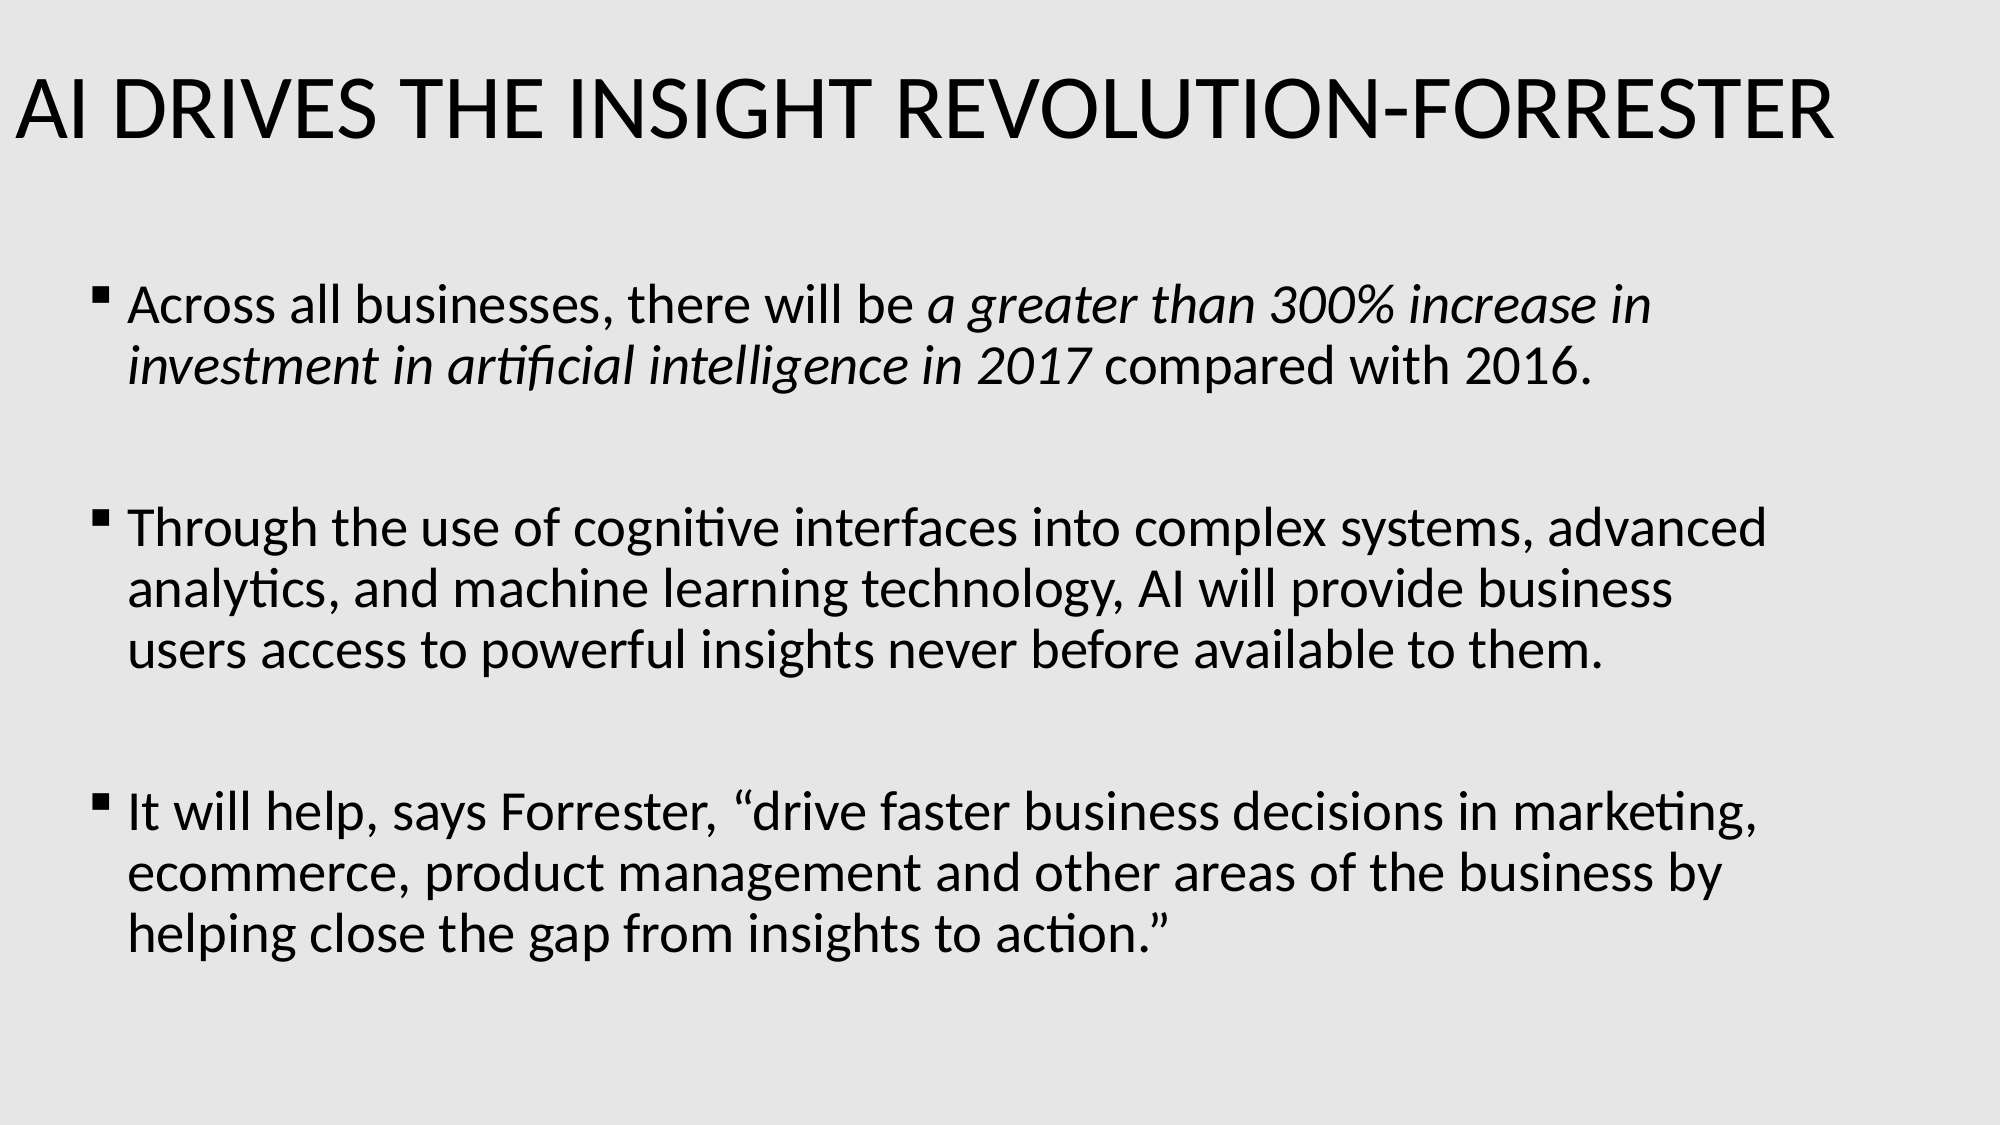

# AI DRIVES THE INSIGHT REVOLUTION-FORRESTER
Across all businesses, there will be a greater than 300% increase in investment in artificial intelligence in 2017 compared with 2016.

Through the use of cognitive interfaces into complex systems, advanced analytics, and machine learning technology, AI will provide business users access to powerful insights never before available to them.

It will help, says Forrester, “drive faster business decisions in marketing, ecommerce, product management and other areas of the business by helping close the gap from insights to action.”